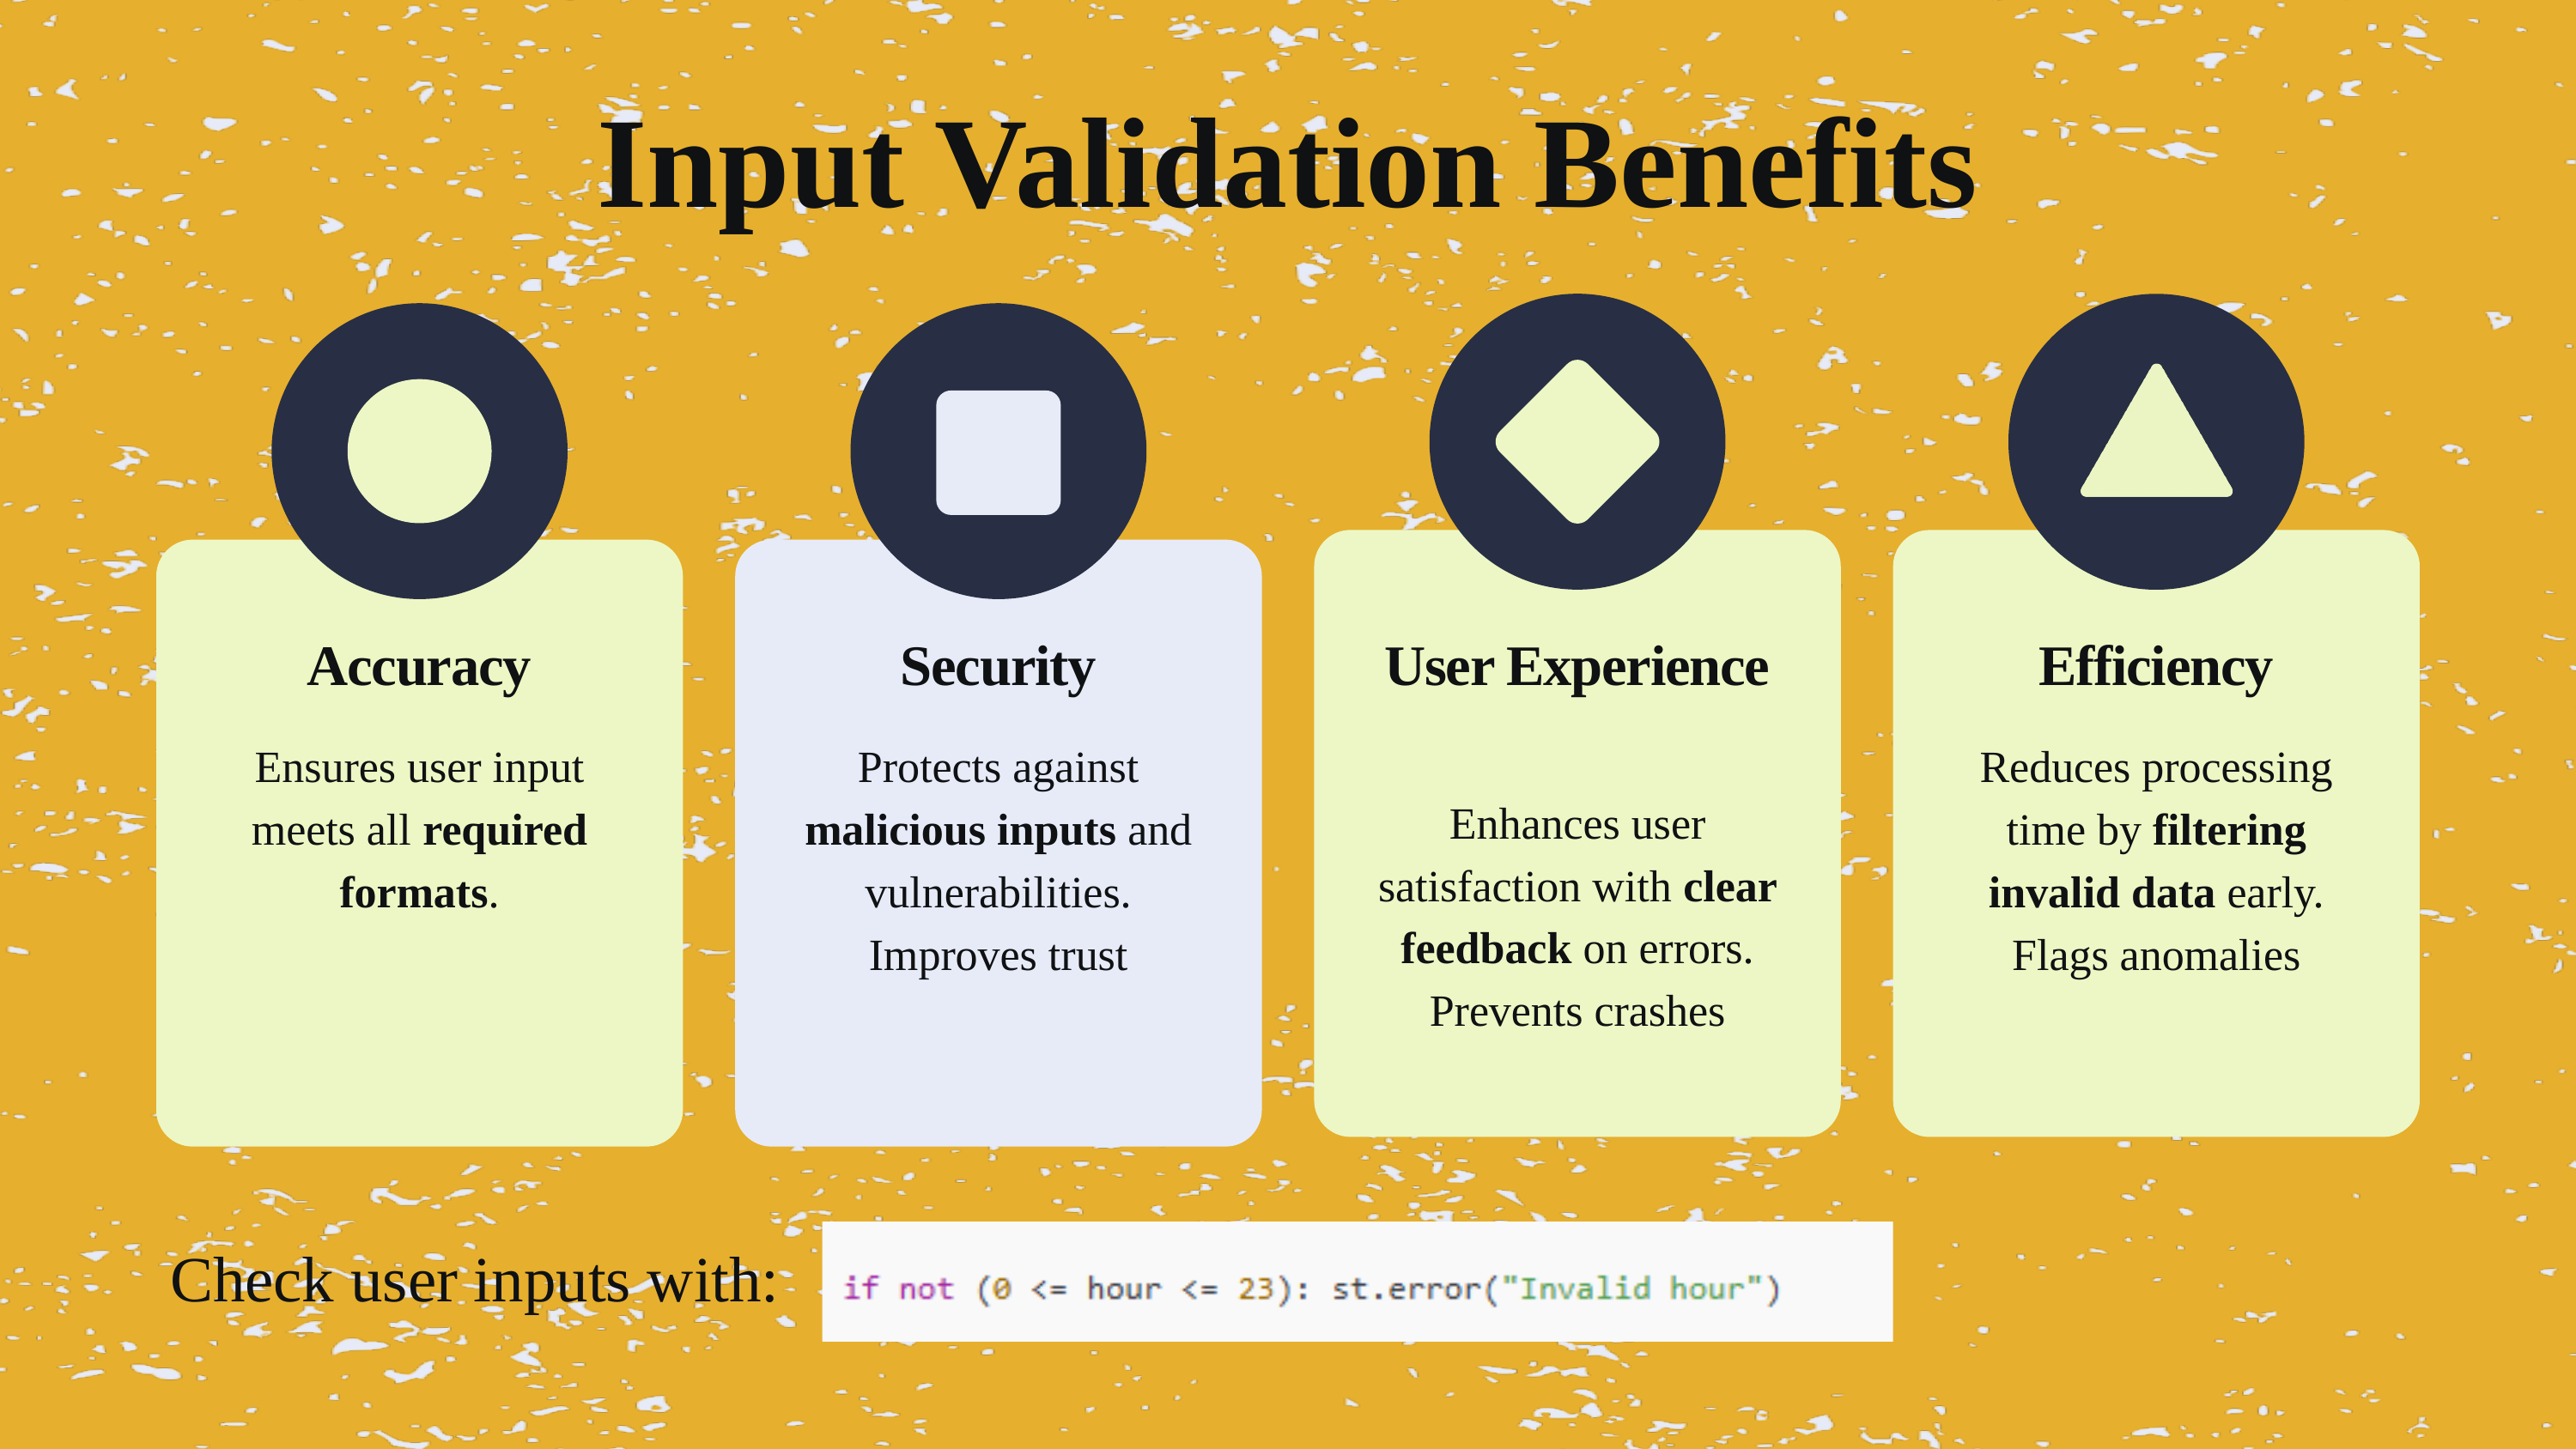

Input Validation Benefits

Accuracy
Ensures user input meets all required formats.
Security
Protects against malicious inputs and vulnerabilities.
Improves trust
User Experience
Enhances user satisfaction with clear feedback on errors.
Prevents crashes
Efficiency
Reduces processing time by filtering invalid data early.
Flags anomalies

Check user inputs with: